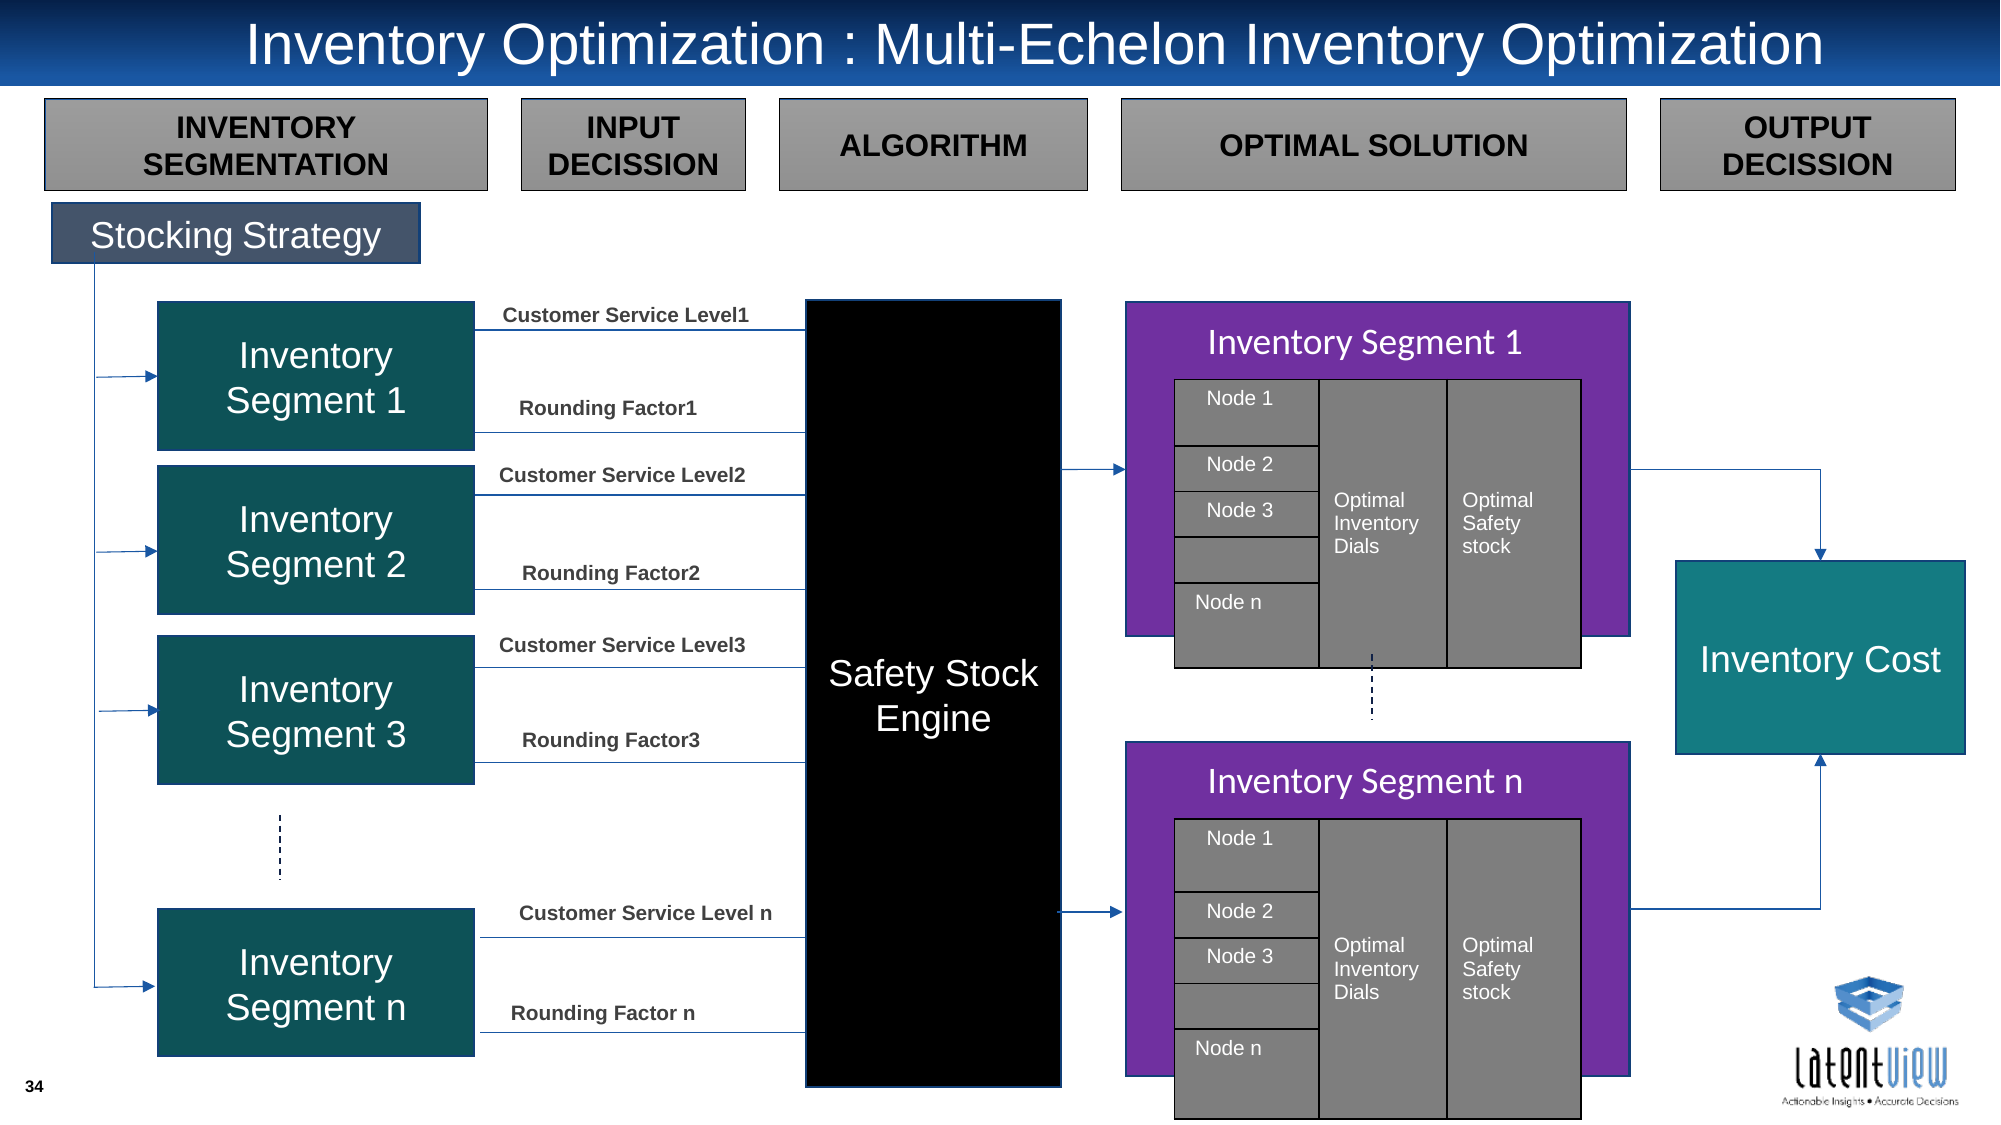

# Inventory Optimization : Multi-Echelon Inventory Optimization
INVENTORY SEGMENTATION
INPUT DECISSION
ALGORITHM
OPTIMAL SOLUTION
OUTPUT DECISSION
Stocking Strategy
Customer Service Level1
Safety Stock Engine
Inventory Segment 1
Inventory Segment 1
Inventory Segment 1
| Node 1 | Optimal Inventory Dials | Optimal Safety stock |
| --- | --- | --- |
| Node 2 |  |  |
| Node 3 |  |  |
|  |  |  |
| Node n |  |  |
Rounding Factor1
Customer Service Level2
Inventory Segment 2
Rounding Factor2
Inventory Cost
Customer Service Level3
Inventory Segment 3
Rounding Factor3
Inventory Segment 1
Inventory Segment n
| Node 1 | Optimal Inventory Dials | Optimal Safety stock |
| --- | --- | --- |
| Node 2 |  |  |
| Node 3 |  |  |
|  |  |  |
| Node n |  |  |
Customer Service Level n
Inventory Segment n
Rounding Factor n